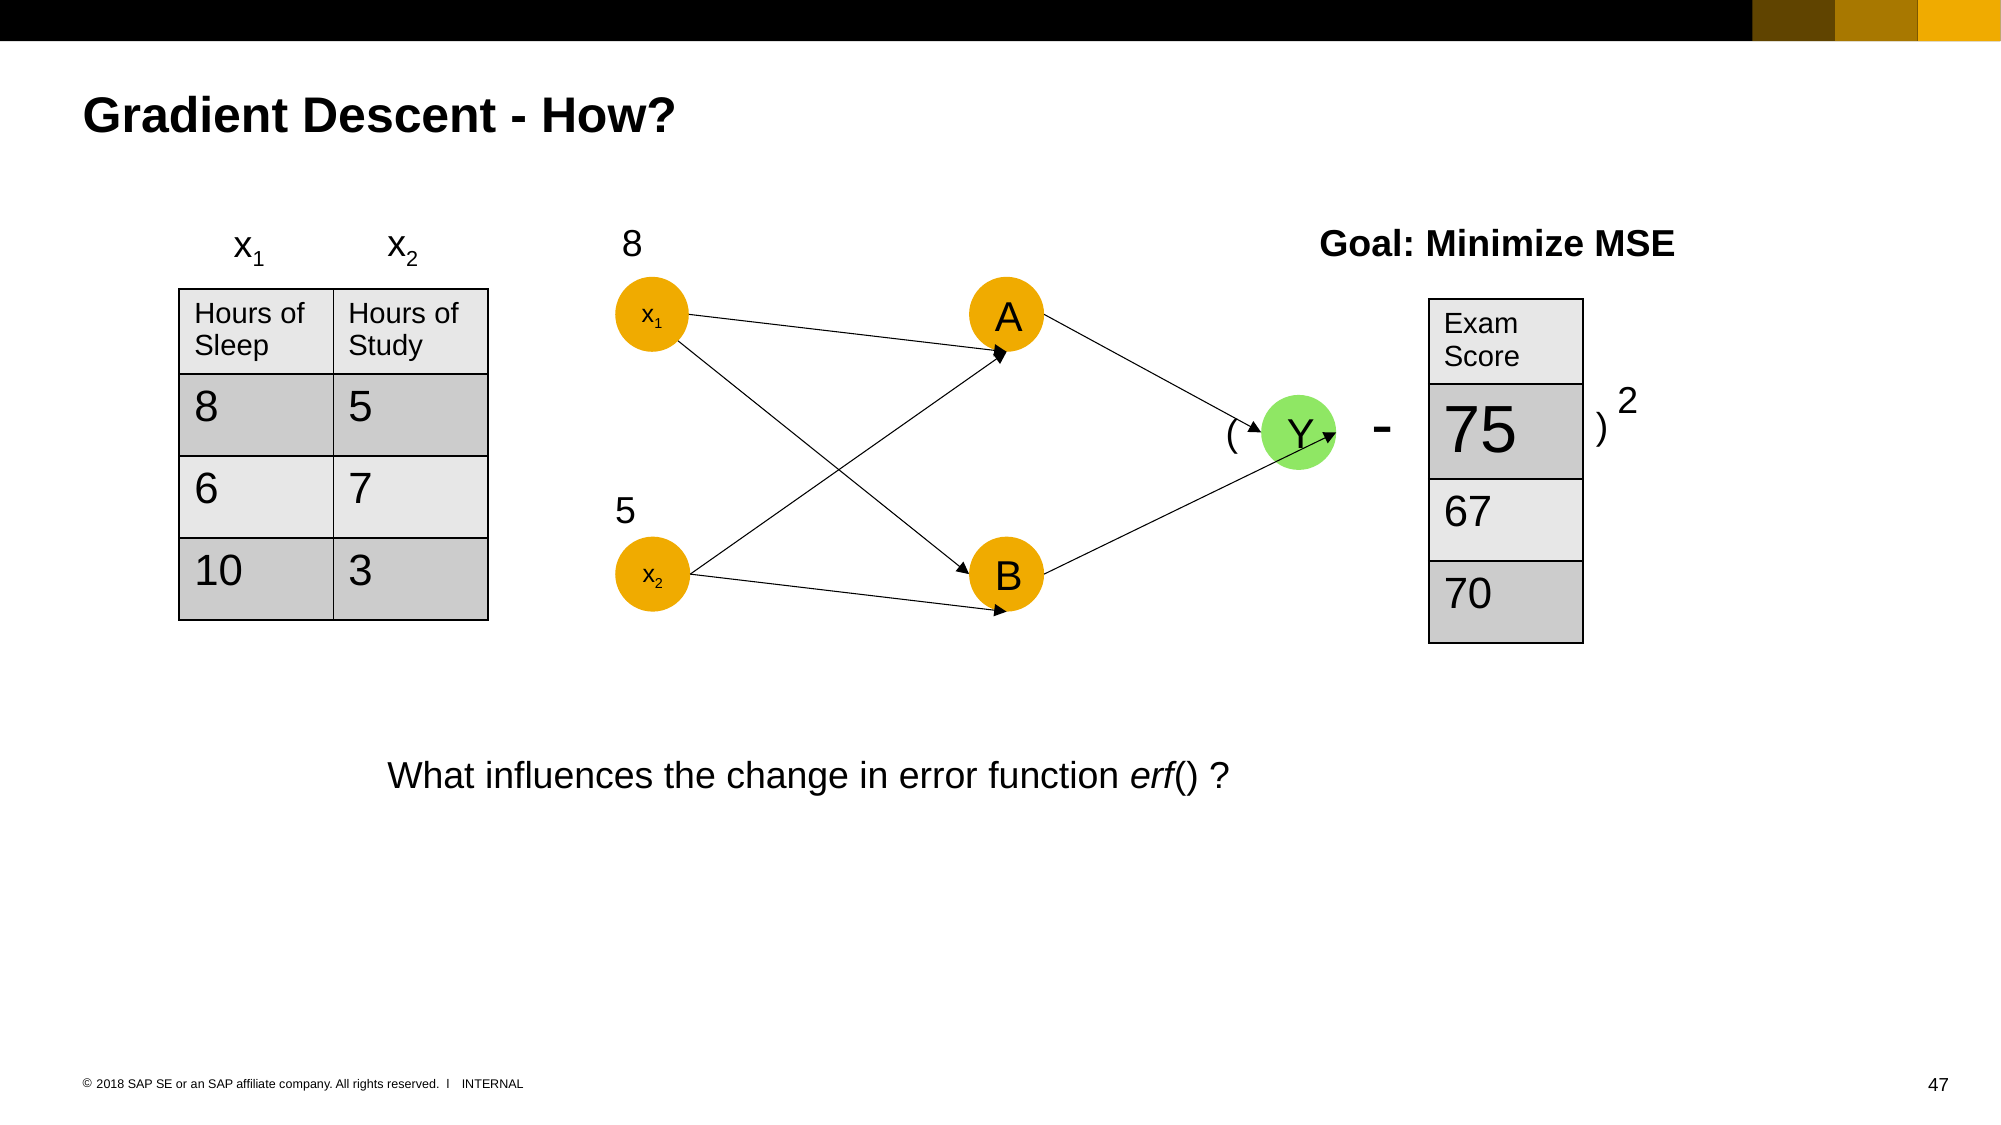

# Gradient Descent - How?
Goal: Minimize MSE
x2
8
x1
x1
A
| Hours of Sleep | Hours of Study |
| --- | --- |
| 8 | 5 |
| 6 | 7 |
| 10 | 3 |
| Exam Score |
| --- |
| 75 |
| 67 |
| 70 |
2
-
Y
)
(
5
x2
B
What influences the change in error function erf() ?